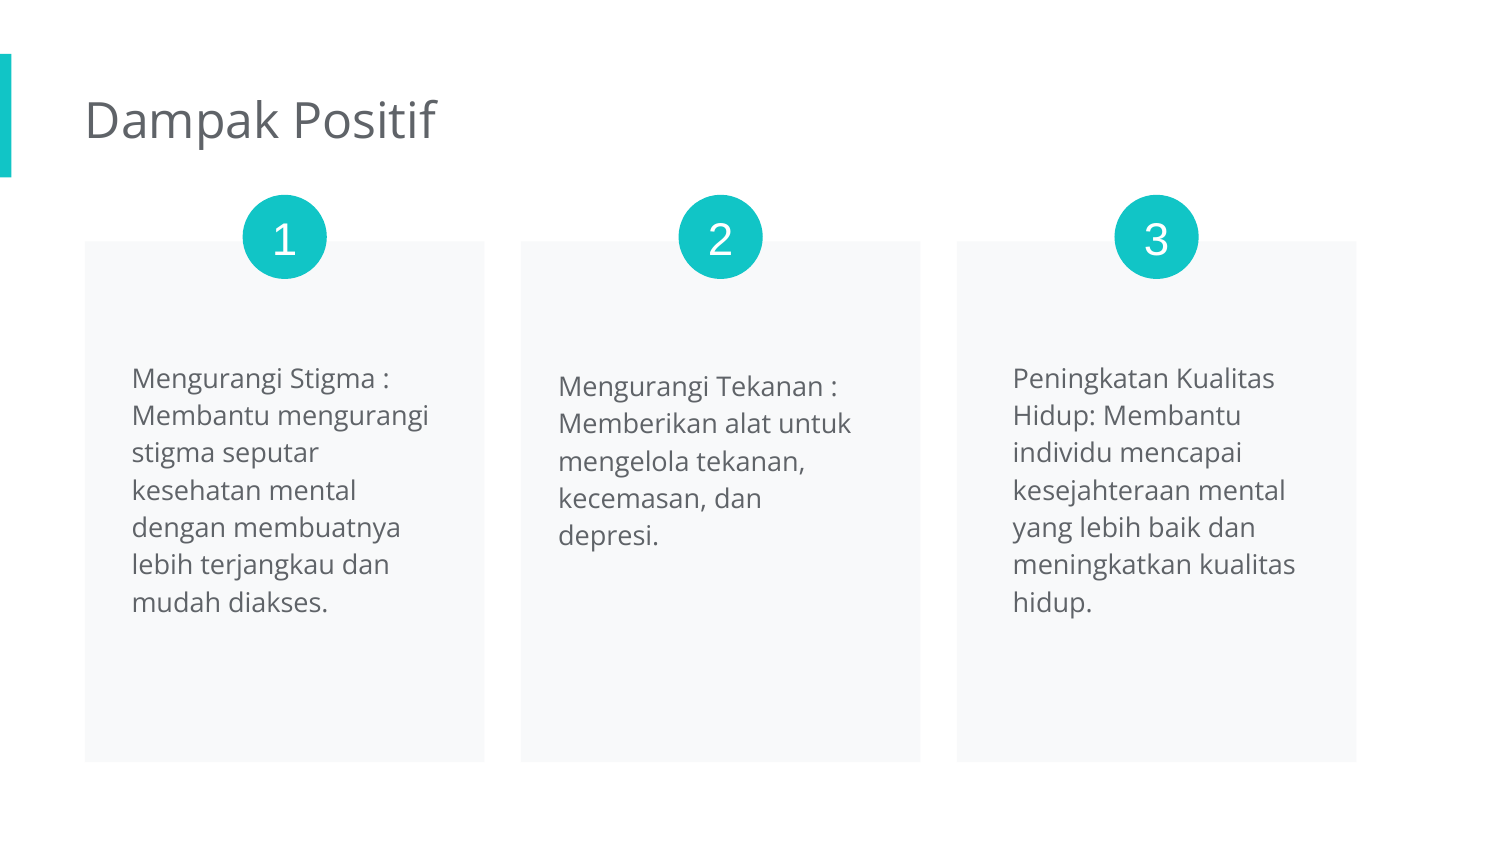

Dampak Positif
1
2
3

Mengurangi Stigma : Membantu mengurangi stigma seputar kesehatan mental dengan membuatnya lebih terjangkau dan mudah diakses.
Peningkatan Kualitas Hidup: Membantu individu mencapai kesejahteraan mental yang lebih baik dan meningkatkan kualitas hidup.
Mengurangi Tekanan : Memberikan alat untuk mengelola tekanan, kecemasan, dan depresi.